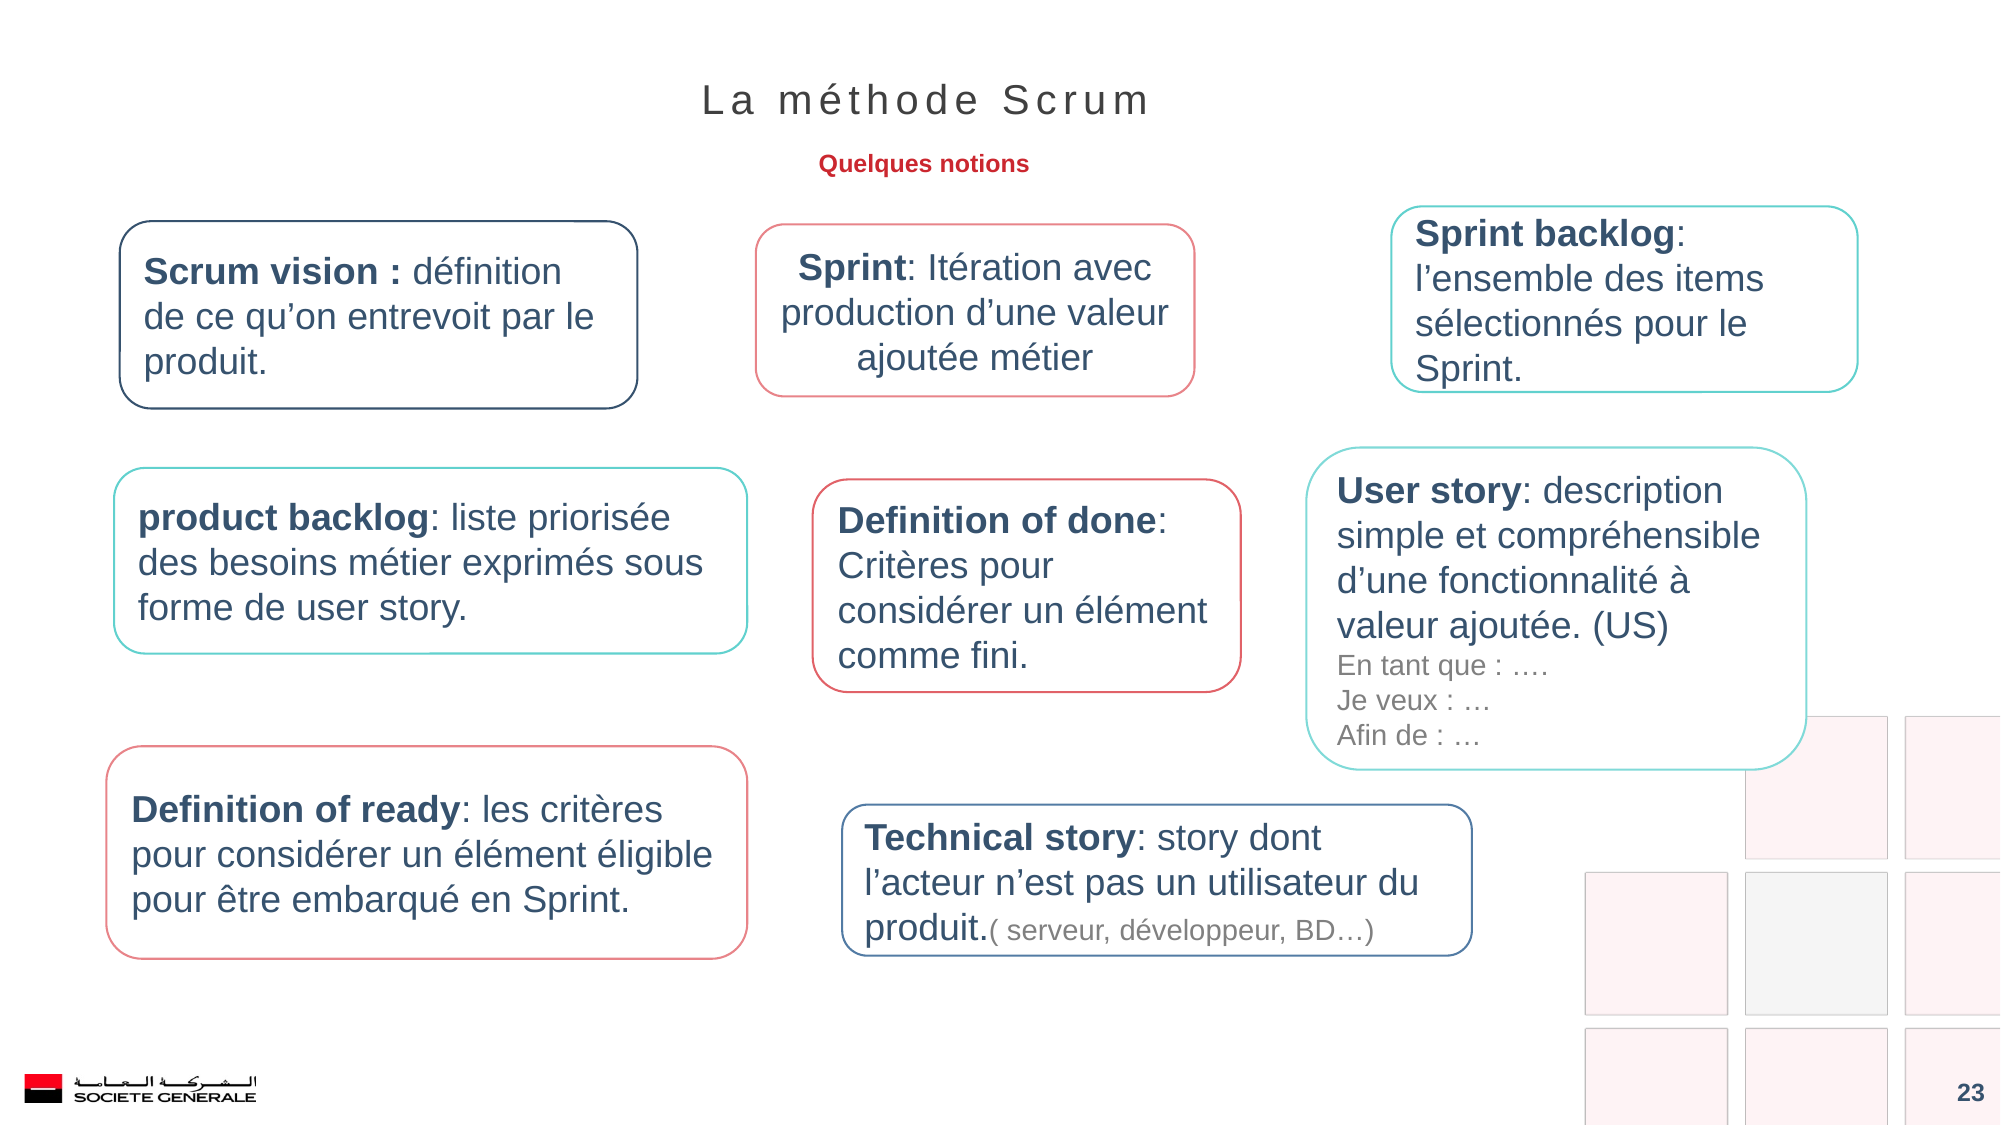

La méthode Scrum
Quelques notions
Sprint backlog: l’ensemble des items sélectionnés pour le Sprint.
Scrum vision : définition de ce qu’on entrevoit par le produit.
Sprint: Itération avec production d’une valeur ajoutée métier
User story: description simple et compréhensible d’une fonctionnalité à valeur ajoutée. (US)
En tant que : ….
Je veux : …
Afin de : …
product backlog: liste priorisée des besoins métier exprimés sous forme de user story.
Definition of done: Critères pour considérer un élément comme fini.
Definition of ready: les critères pour considérer un élément éligible pour être embarqué en Sprint.
Technical story: story dont l’acteur n’est pas un utilisateur du produit.( serveur, développeur, BD…)
23